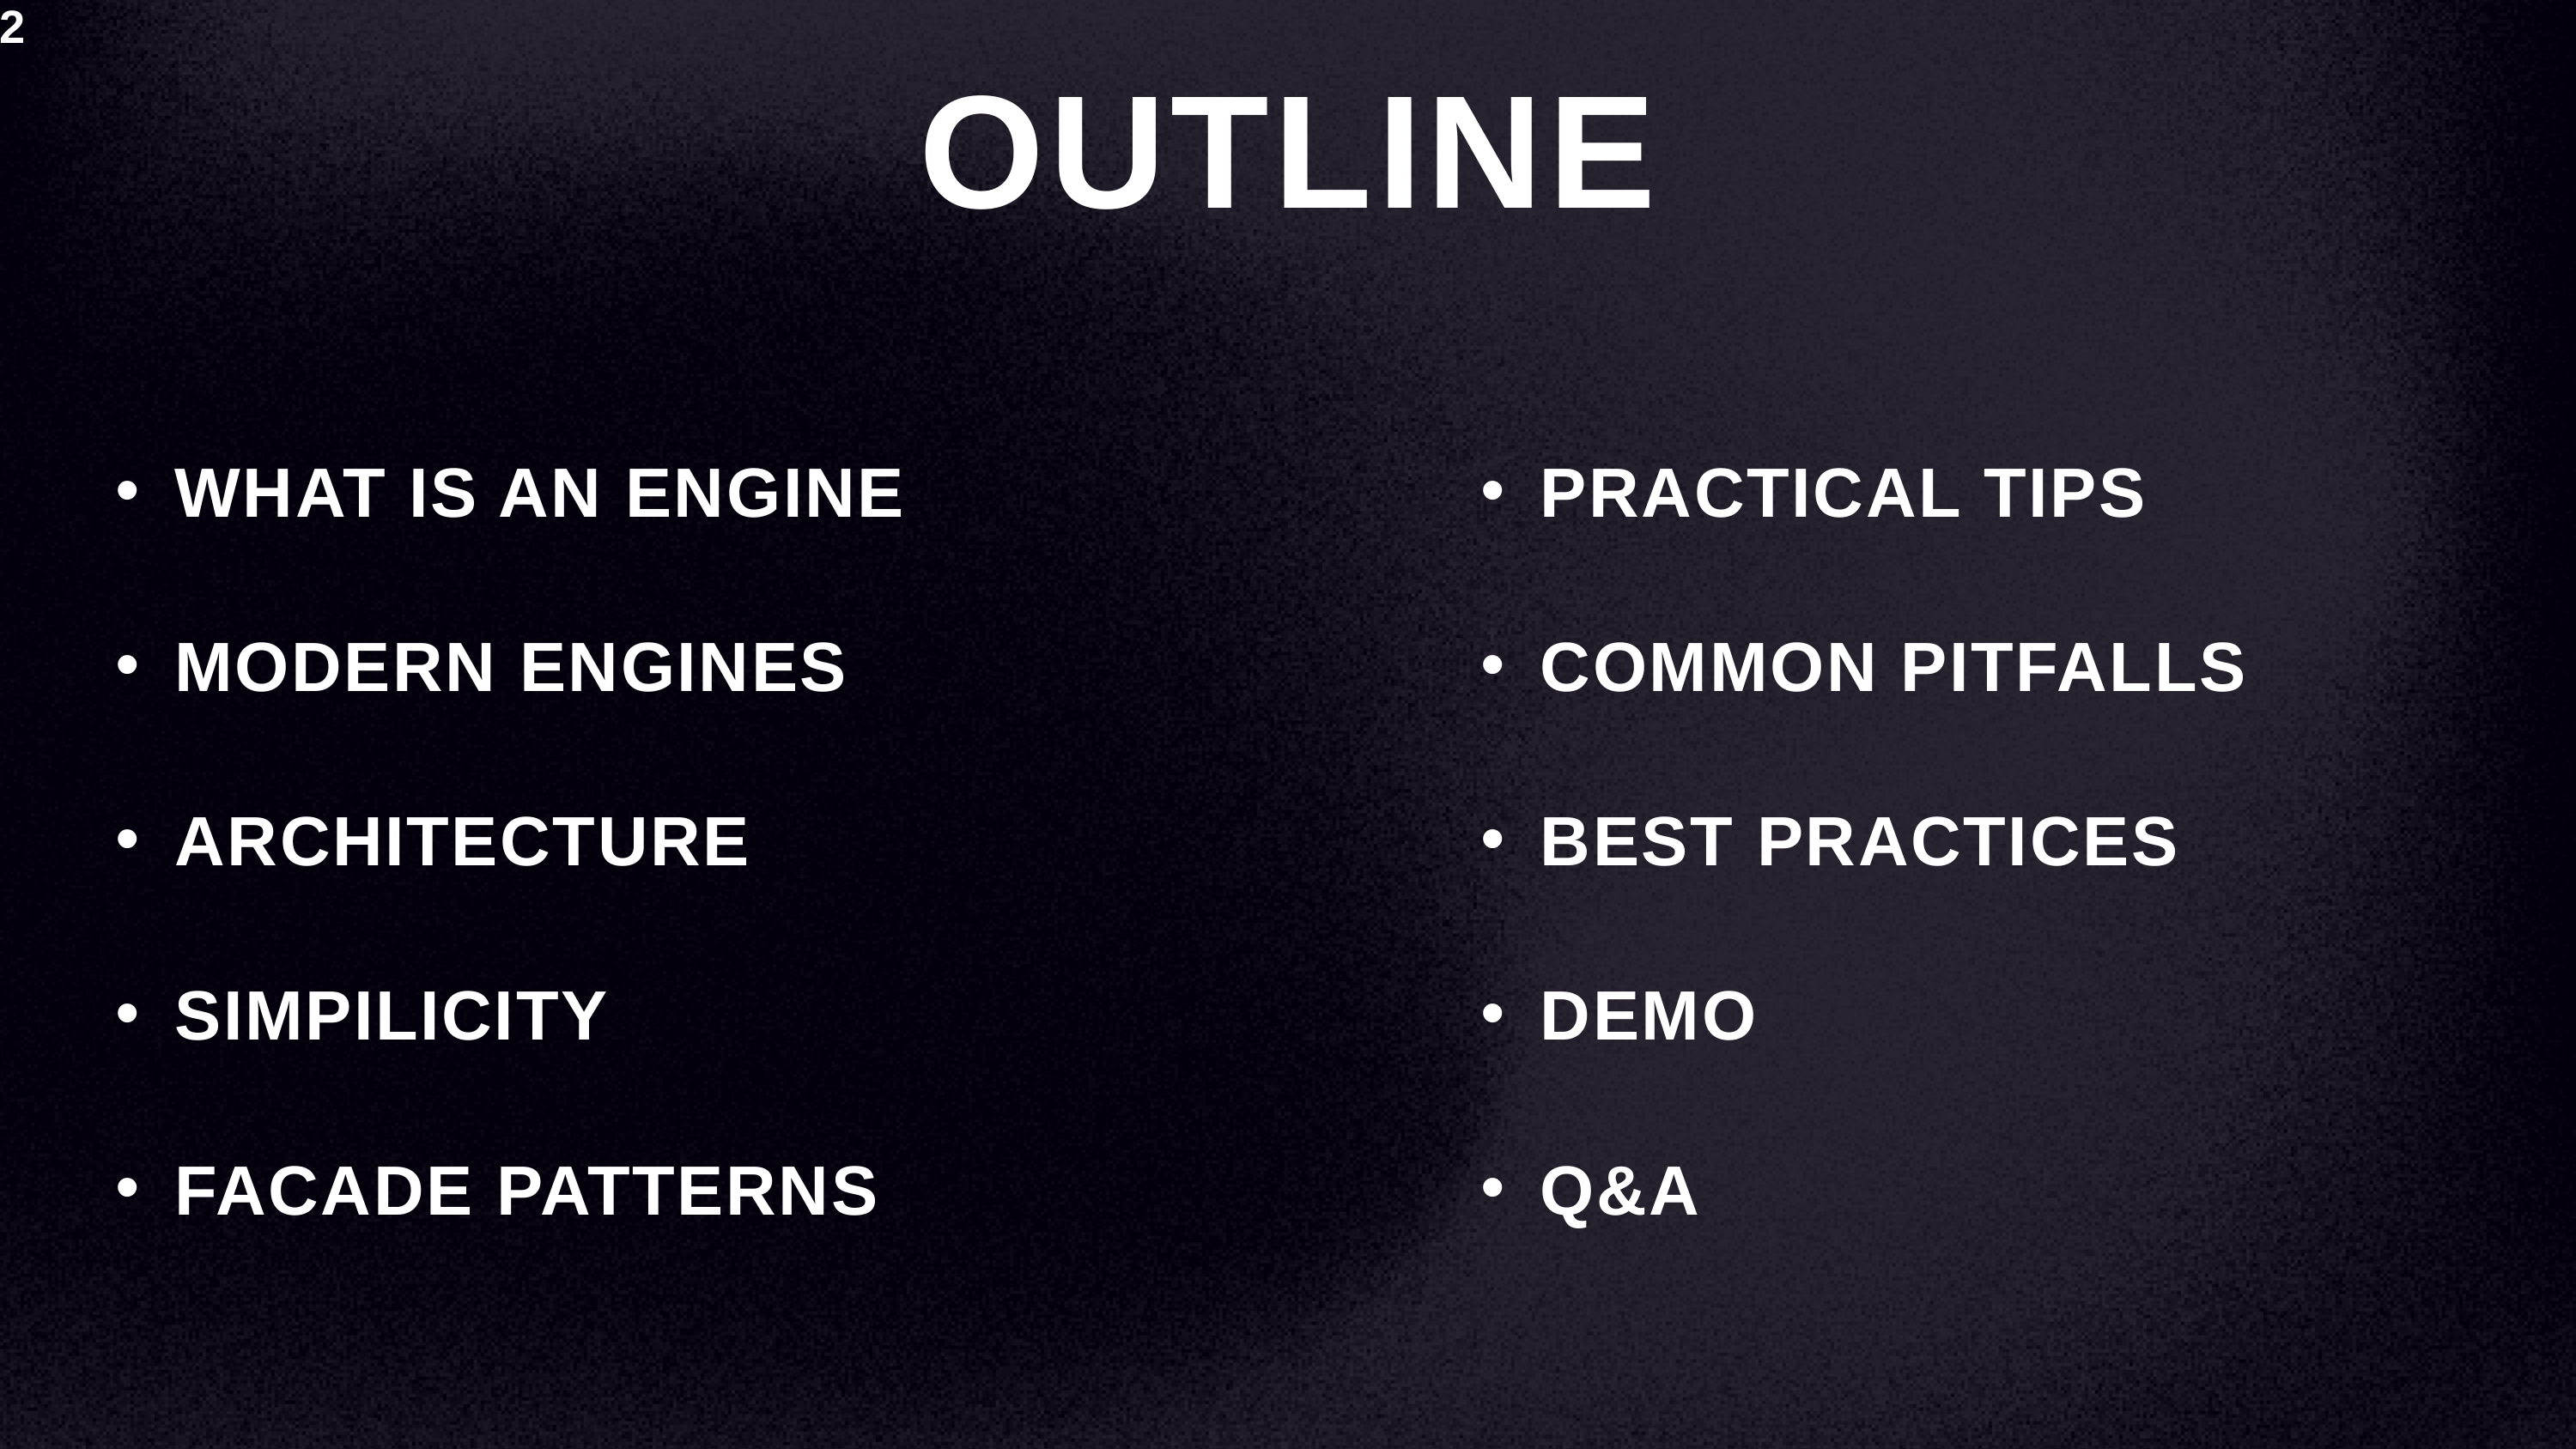

2
OUTLINE
WHAT IS AN ENGINE
MODERN ENGINES
ARCHITECTURE
SIMPILICITY
FACADE PATTERNS

PRACTICAL TIPS
COMMON PITFALLS
BEST PRACTICES
DEMO
Q&A